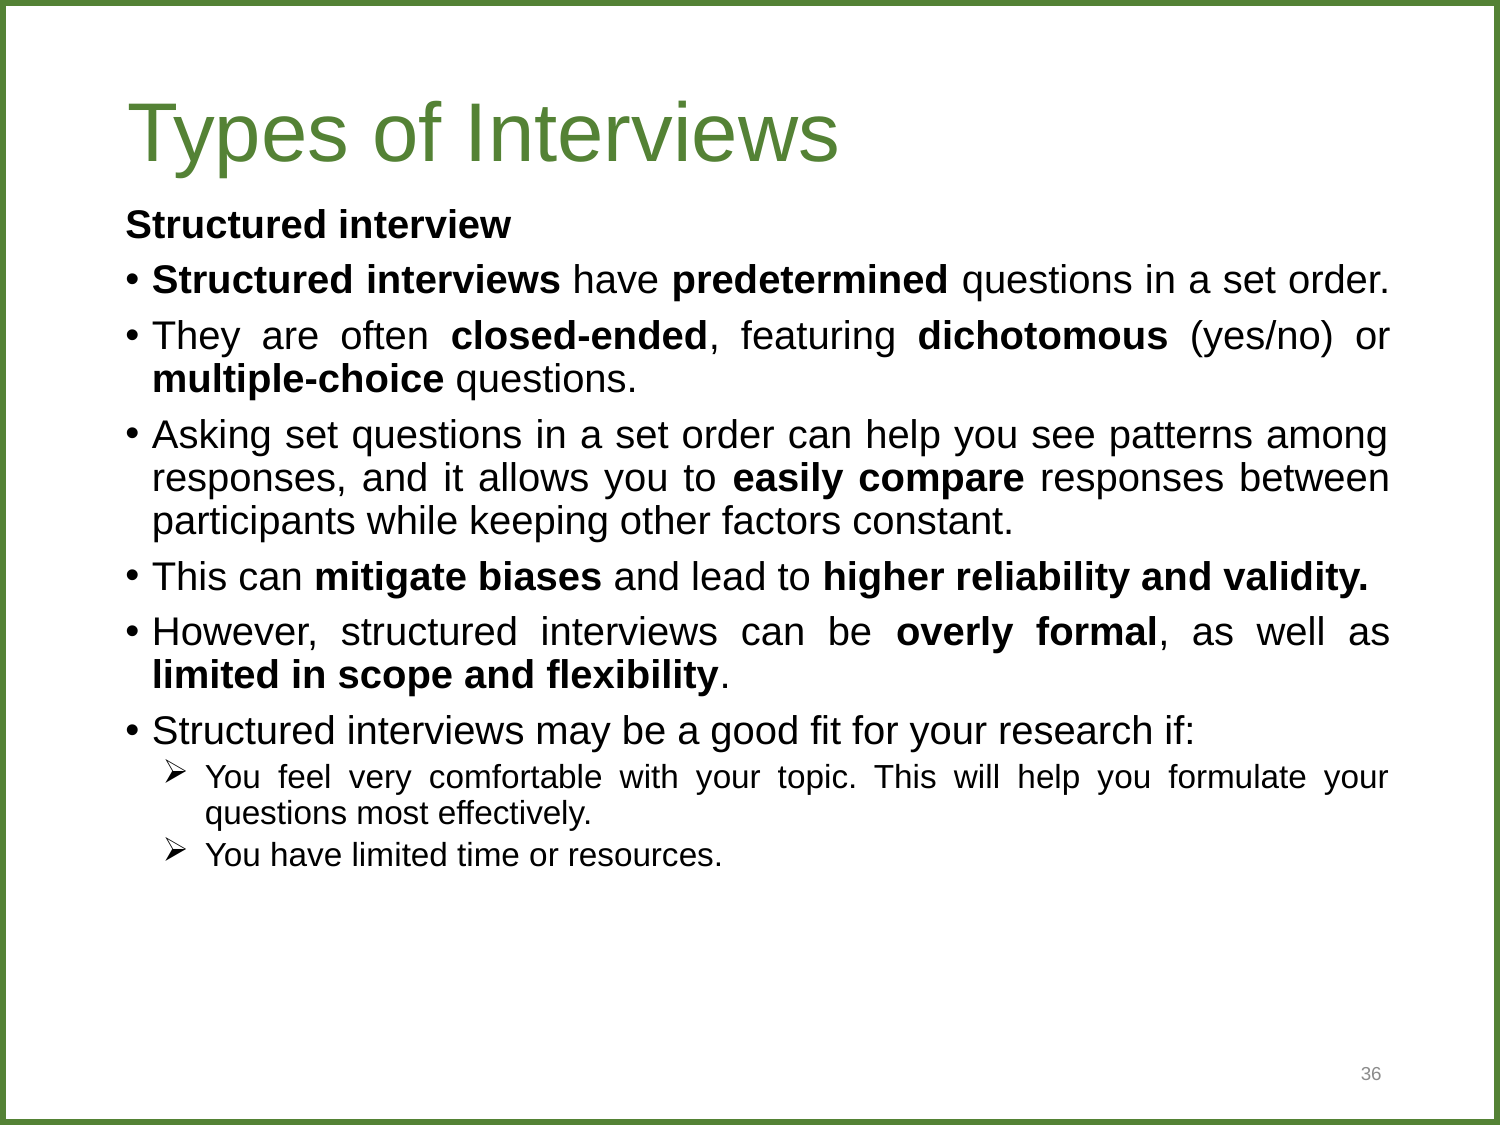

# Types of Interviews
Structured interview
Structured interviews have predetermined questions in a set order.
They are often closed-ended, featuring dichotomous (yes/no) or multiple-choice questions.
Asking set questions in a set order can help you see patterns among responses, and it allows you to easily compare responses between participants while keeping other factors constant.
This can mitigate biases and lead to higher reliability and validity.
However, structured interviews can be overly formal, as well as limited in scope and flexibility.
Structured interviews may be a good fit for your research if:
You feel very comfortable with your topic. This will help you formulate your questions most effectively.
You have limited time or resources.
36